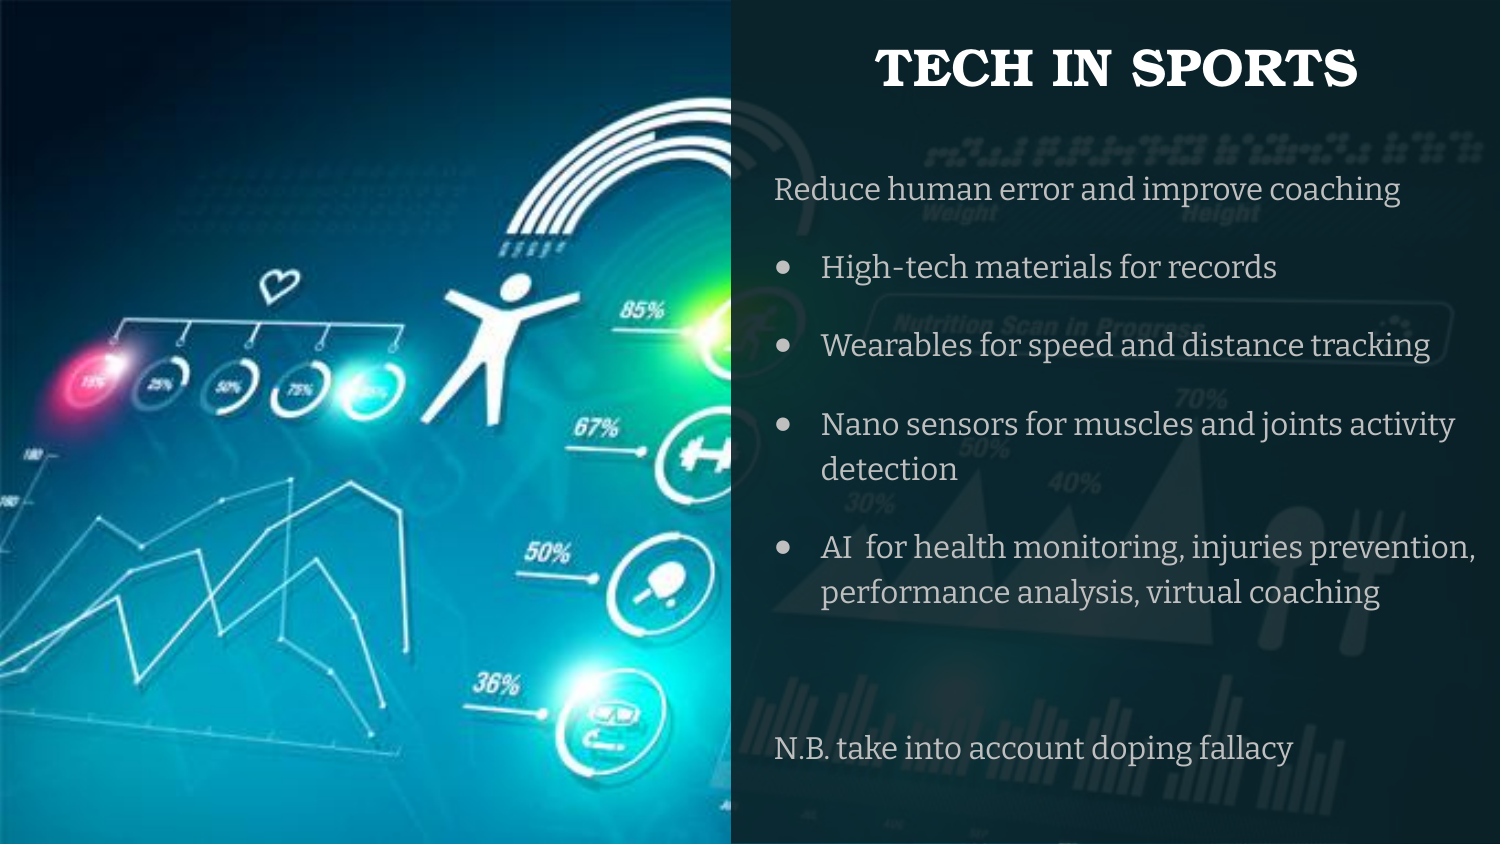

# TECH IN SPORTS
Reduce human error and improve coaching
High-tech materials for records
Wearables for speed and distance tracking
Nano sensors for muscles and joints activity detection
AI  for health monitoring, injuries prevention, performance analysis, virtual coaching

N.B. take into account doping fallacy